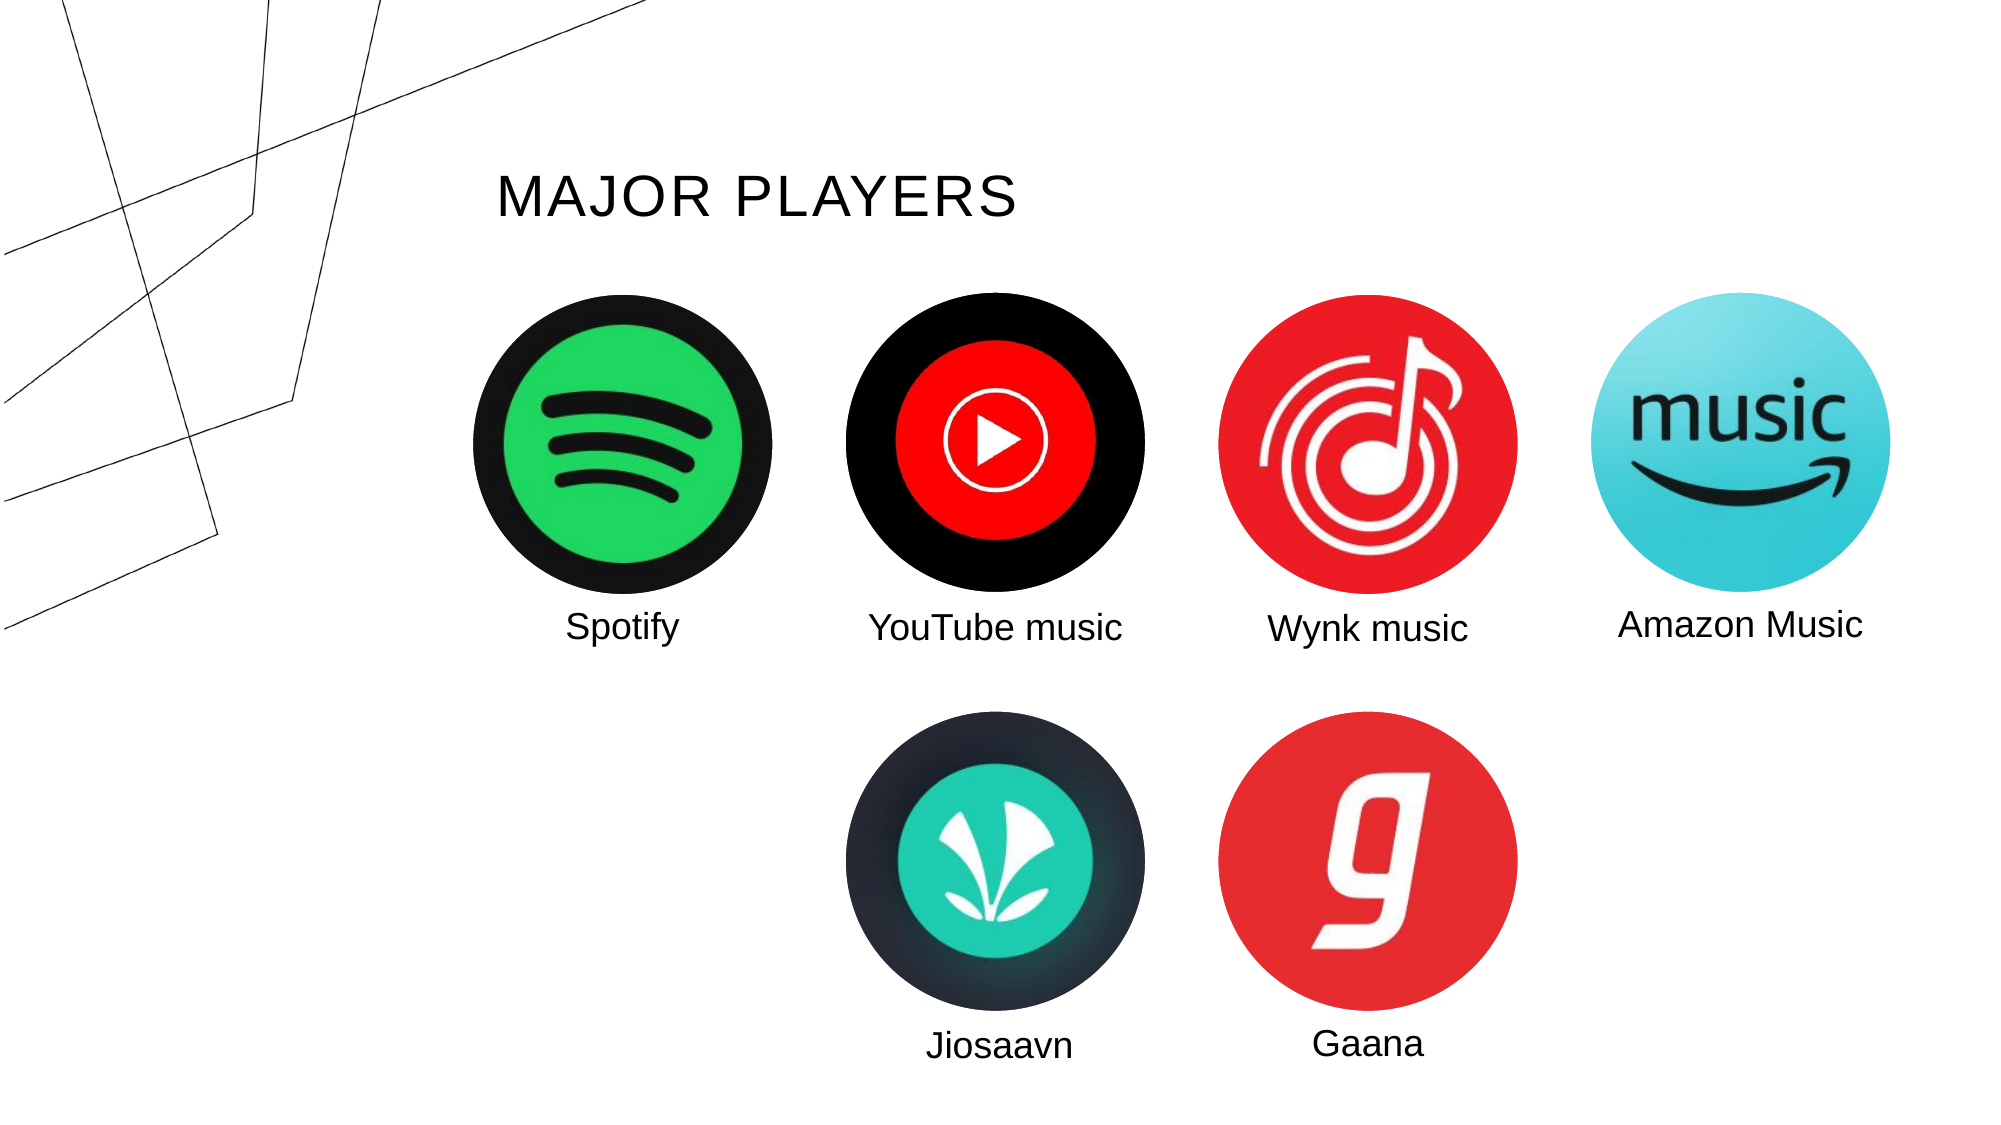

# Major players

Amazon Music
Spotify
YouTube music
Wynk music

Gaana
Jiosaavn